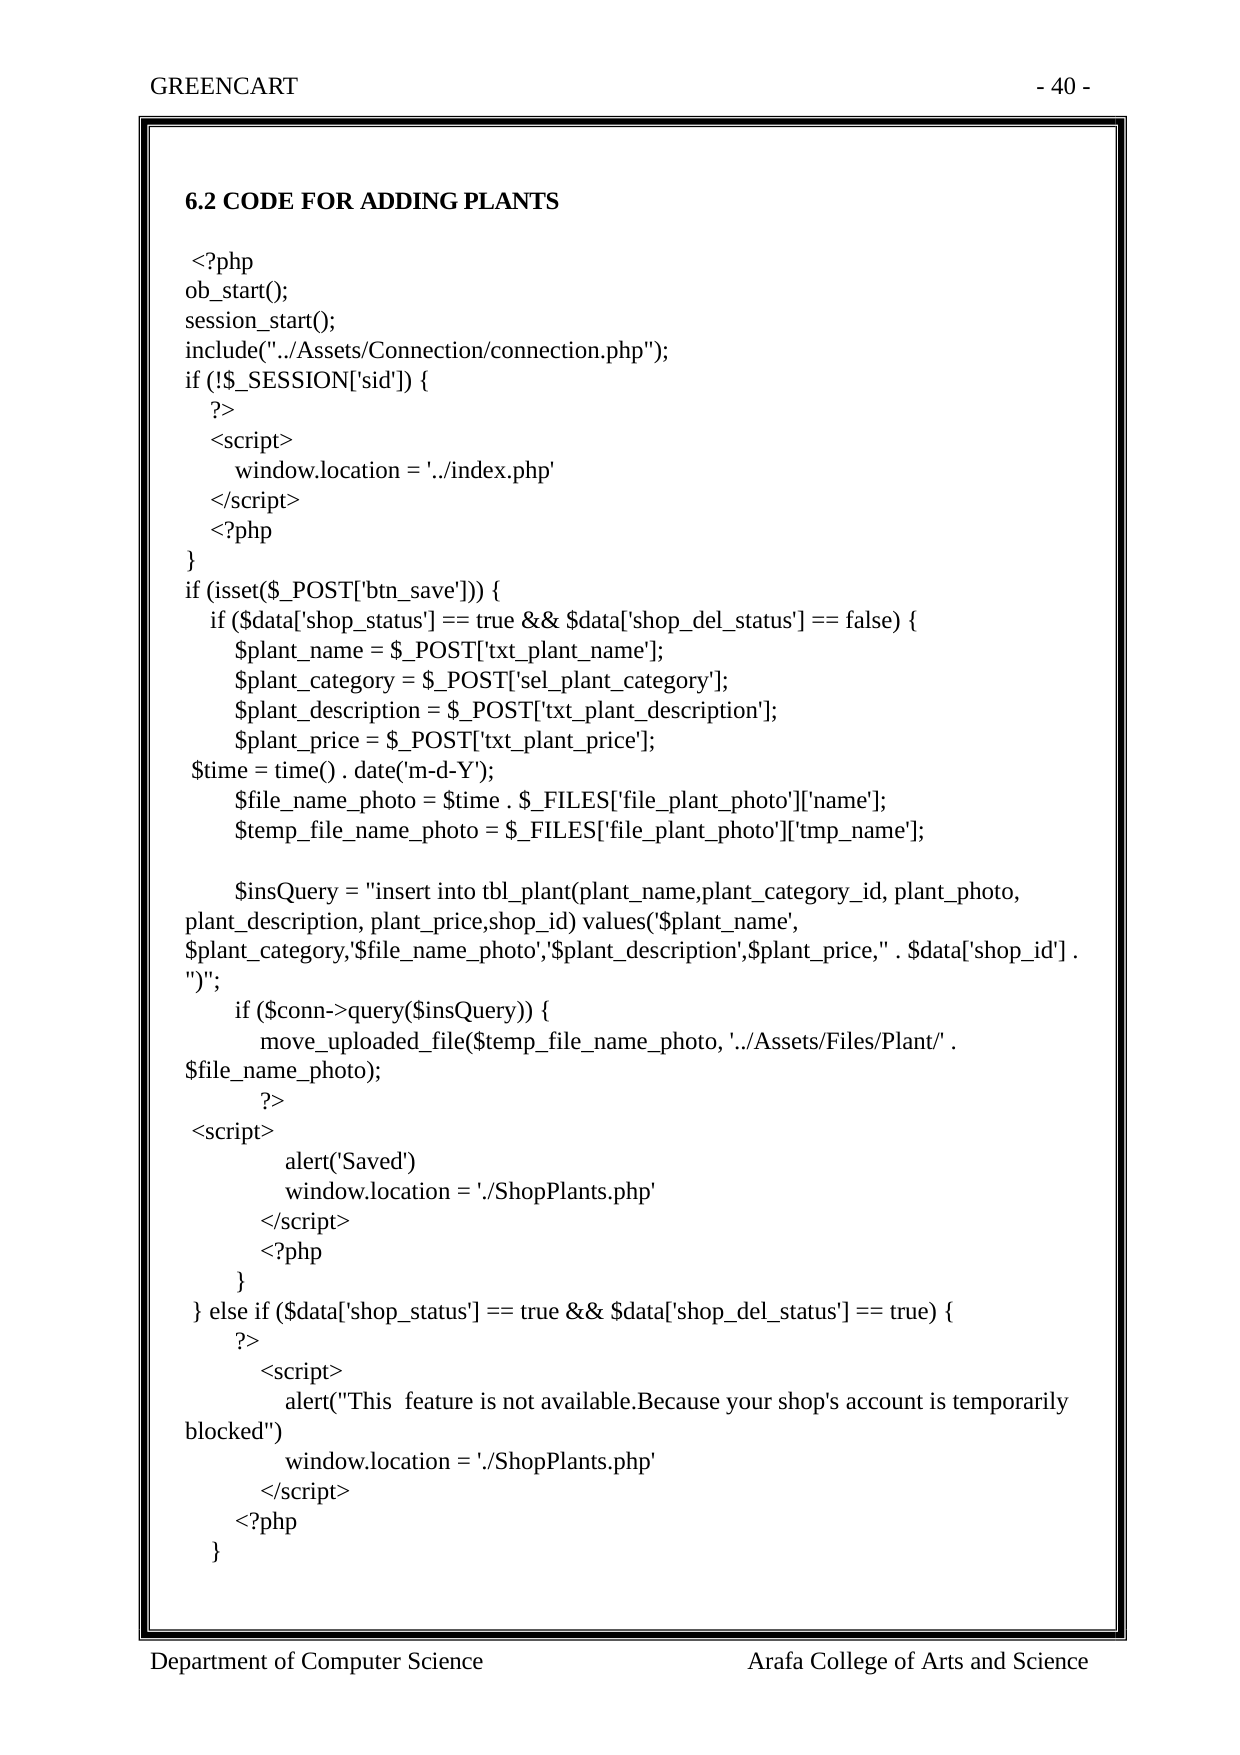

GREENCART
- 40 -

6.2 CODE FOR ADDING PLANTS

 <?php
ob_start();
session_start();
include("../Assets/Connection/connection.php");
if (!$_SESSION['sid']) {
    ?>
    <script>
        window.location = '../index.php'
    </script>
    <?php
}
if (isset($_POST['btn_save'])) {
    if ($data['shop_status'] == true && $data['shop_del_status'] == false) {
        $plant_name = $_POST['txt_plant_name'];
        $plant_category = $_POST['sel_plant_category'];
        $plant_description = $_POST['txt_plant_description'];
        $plant_price = $_POST['txt_plant_price'];
 $time = time() . date('m-d-Y');
        $file_name_photo = $time . $_FILES['file_plant_photo']['name'];
        $temp_file_name_photo = $_FILES['file_plant_photo']['tmp_name'];

        $insQuery = "insert into tbl_plant(plant_name,plant_category_id, plant_photo, plant_description, plant_price,shop_id) values('$plant_name',$plant_category,'$file_name_photo','$plant_description',$plant_price," . $data['shop_id'] . ")";
        if ($conn->query($insQuery)) {
            move_uploaded_file($temp_file_name_photo, '../Assets/Files/Plant/' . $file_name_photo);
            ?>
 <script>
                alert('Saved')
                window.location = './ShopPlants.php'
            </script>
            <?php
        }
 } else if ($data['shop_status'] == true && $data['shop_del_status'] == true) {
        ?>
            <script>
                alert("This  feature is not available.Because your shop's account is temporarily blocked")
                window.location = './ShopPlants.php'
            </script>
        <?php
    }
Department of Computer Science
Arafa College of Arts and Science